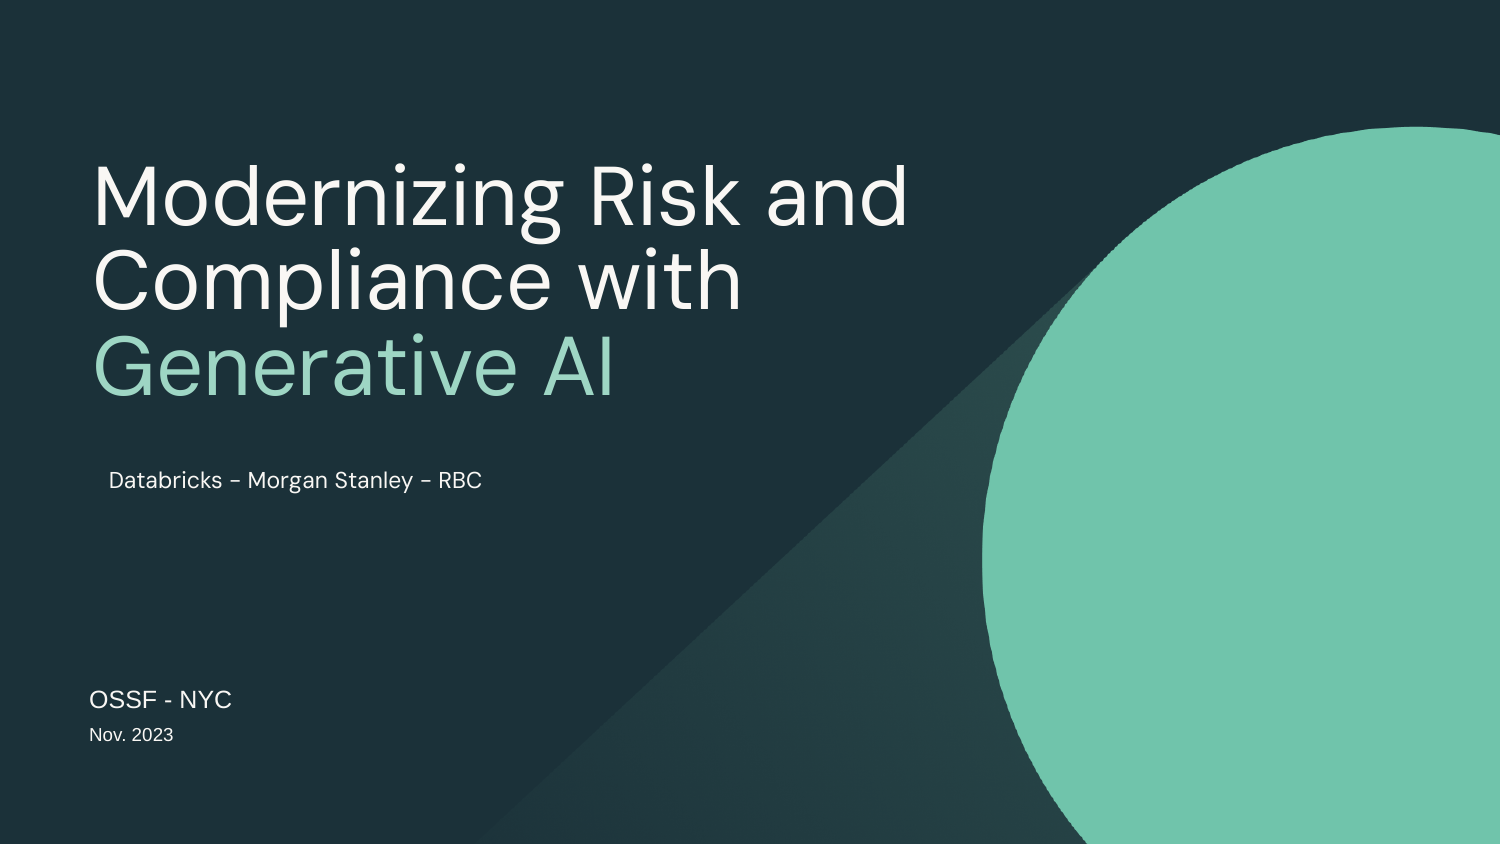

# Modernizing Risk and Compliance with Generative AI
Databricks - Morgan Stanley - RBC
OSSF - NYC
Nov. 2023